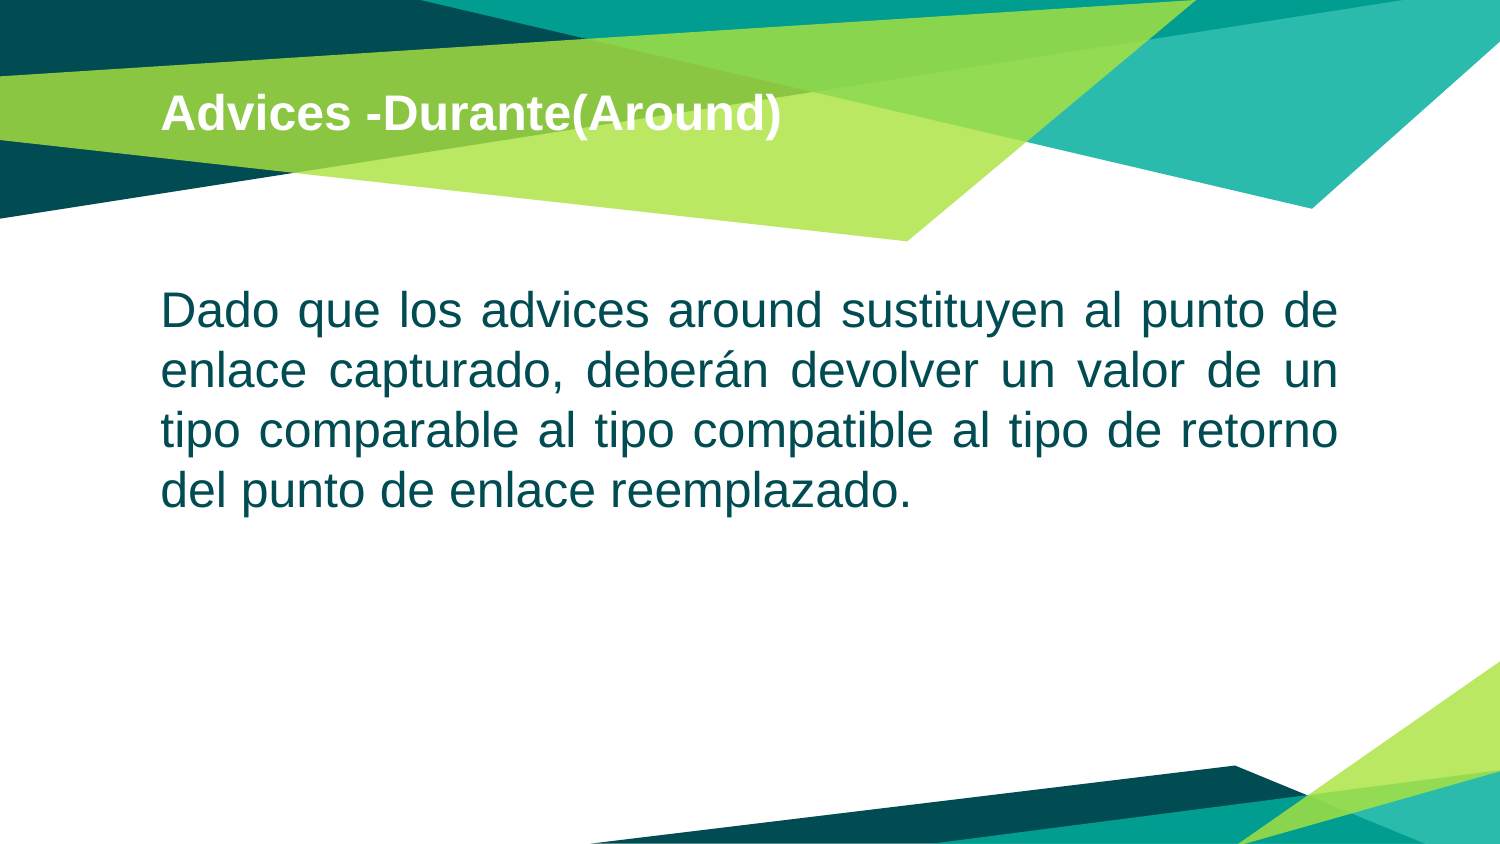

# Advices -Durante(Around)
Dado que los advices around sustituyen al punto de enlace capturado, deberán devolver un valor de un tipo comparable al tipo compatible al tipo de retorno del punto de enlace reemplazado.